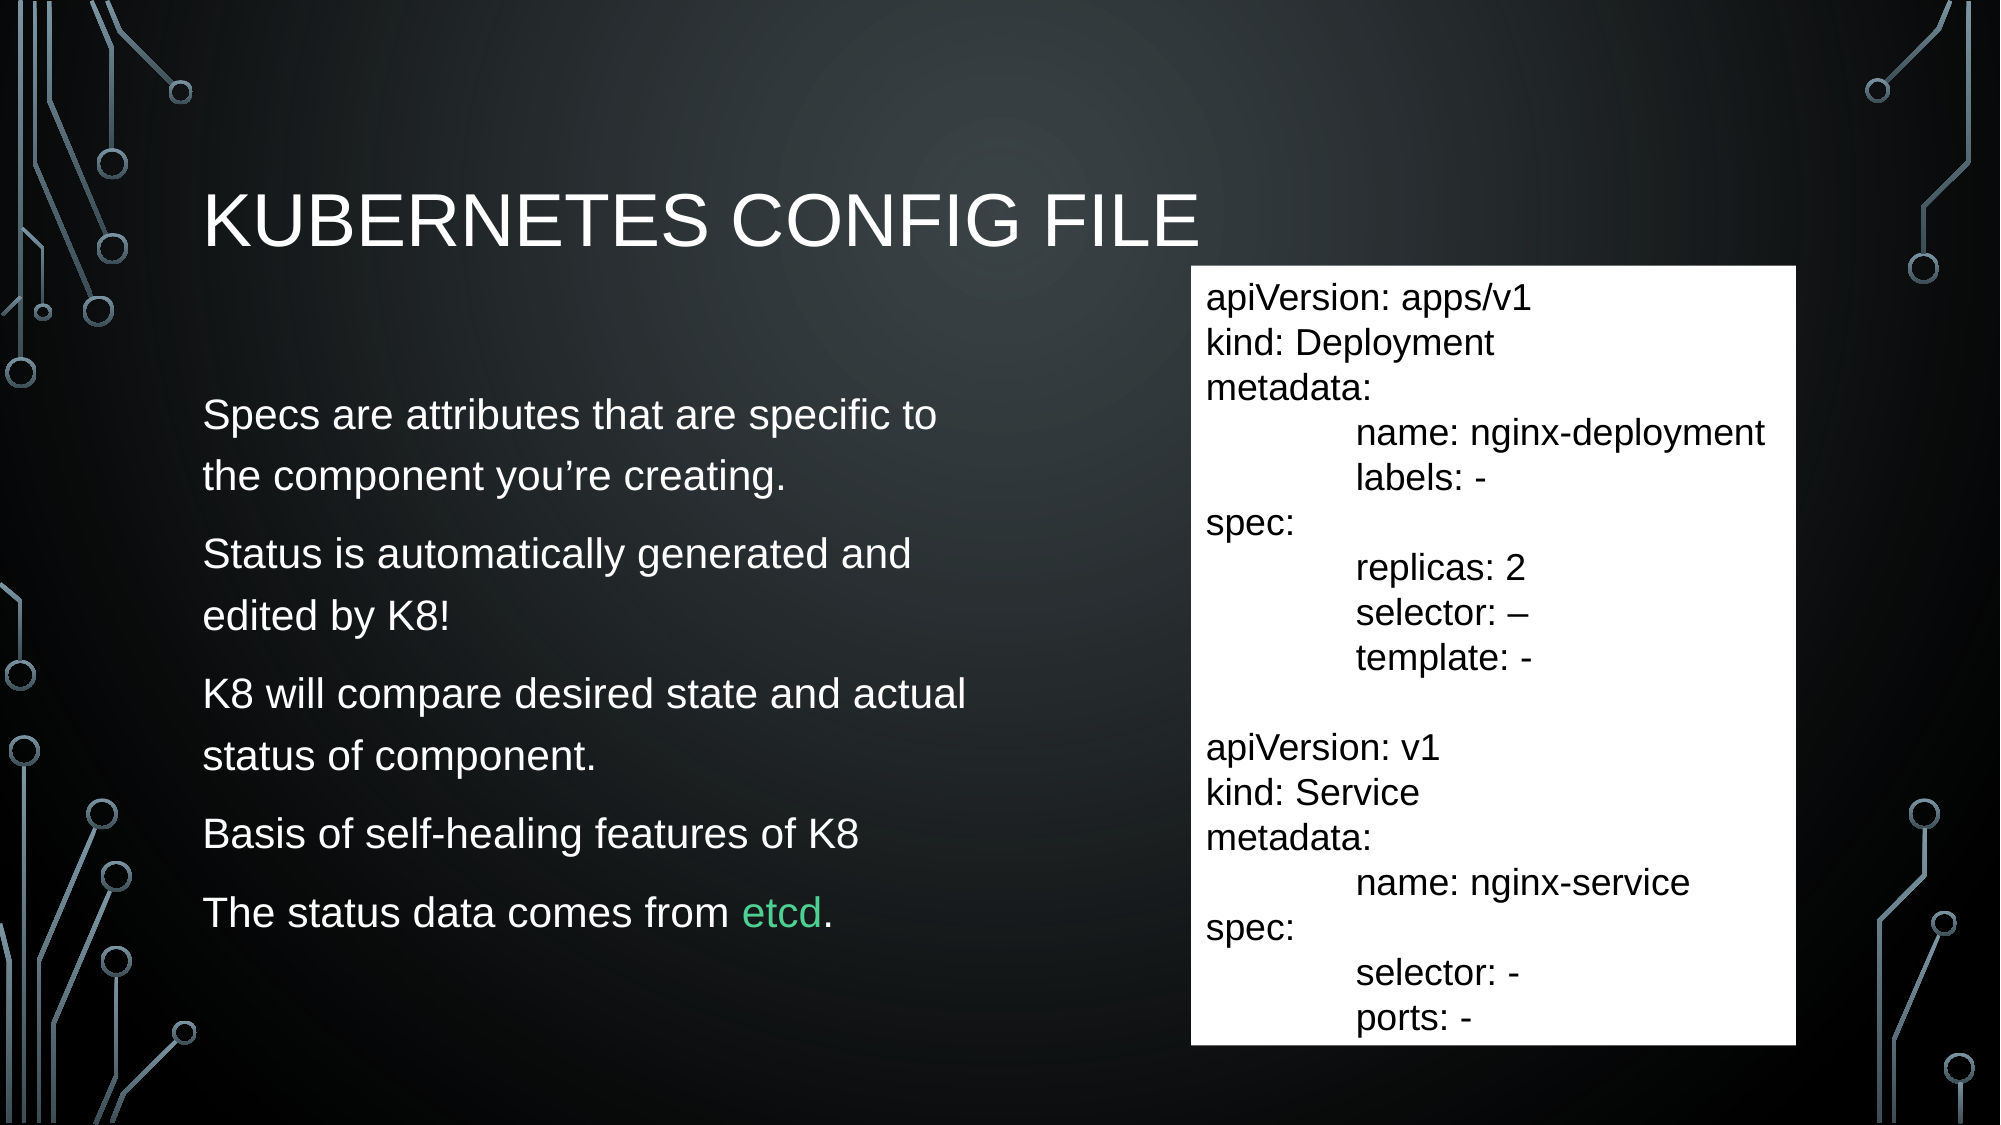

# Kubernetes Config File
apiVersion: apps/v1
kind: Deployment
metadata:
	name: nginx-deployment
	labels: -
spec:
	replicas: 2
	selector: –
	template: -

apiVersion: v1
kind: Service
metadata:
	name: nginx-service
spec:
	selector: -
	ports: -
Specs are attributes that are specific to the component you’re creating.
Status is automatically generated and edited by K8!
K8 will compare desired state and actual status of component.
Basis of self-healing features of K8
The status data comes from etcd.